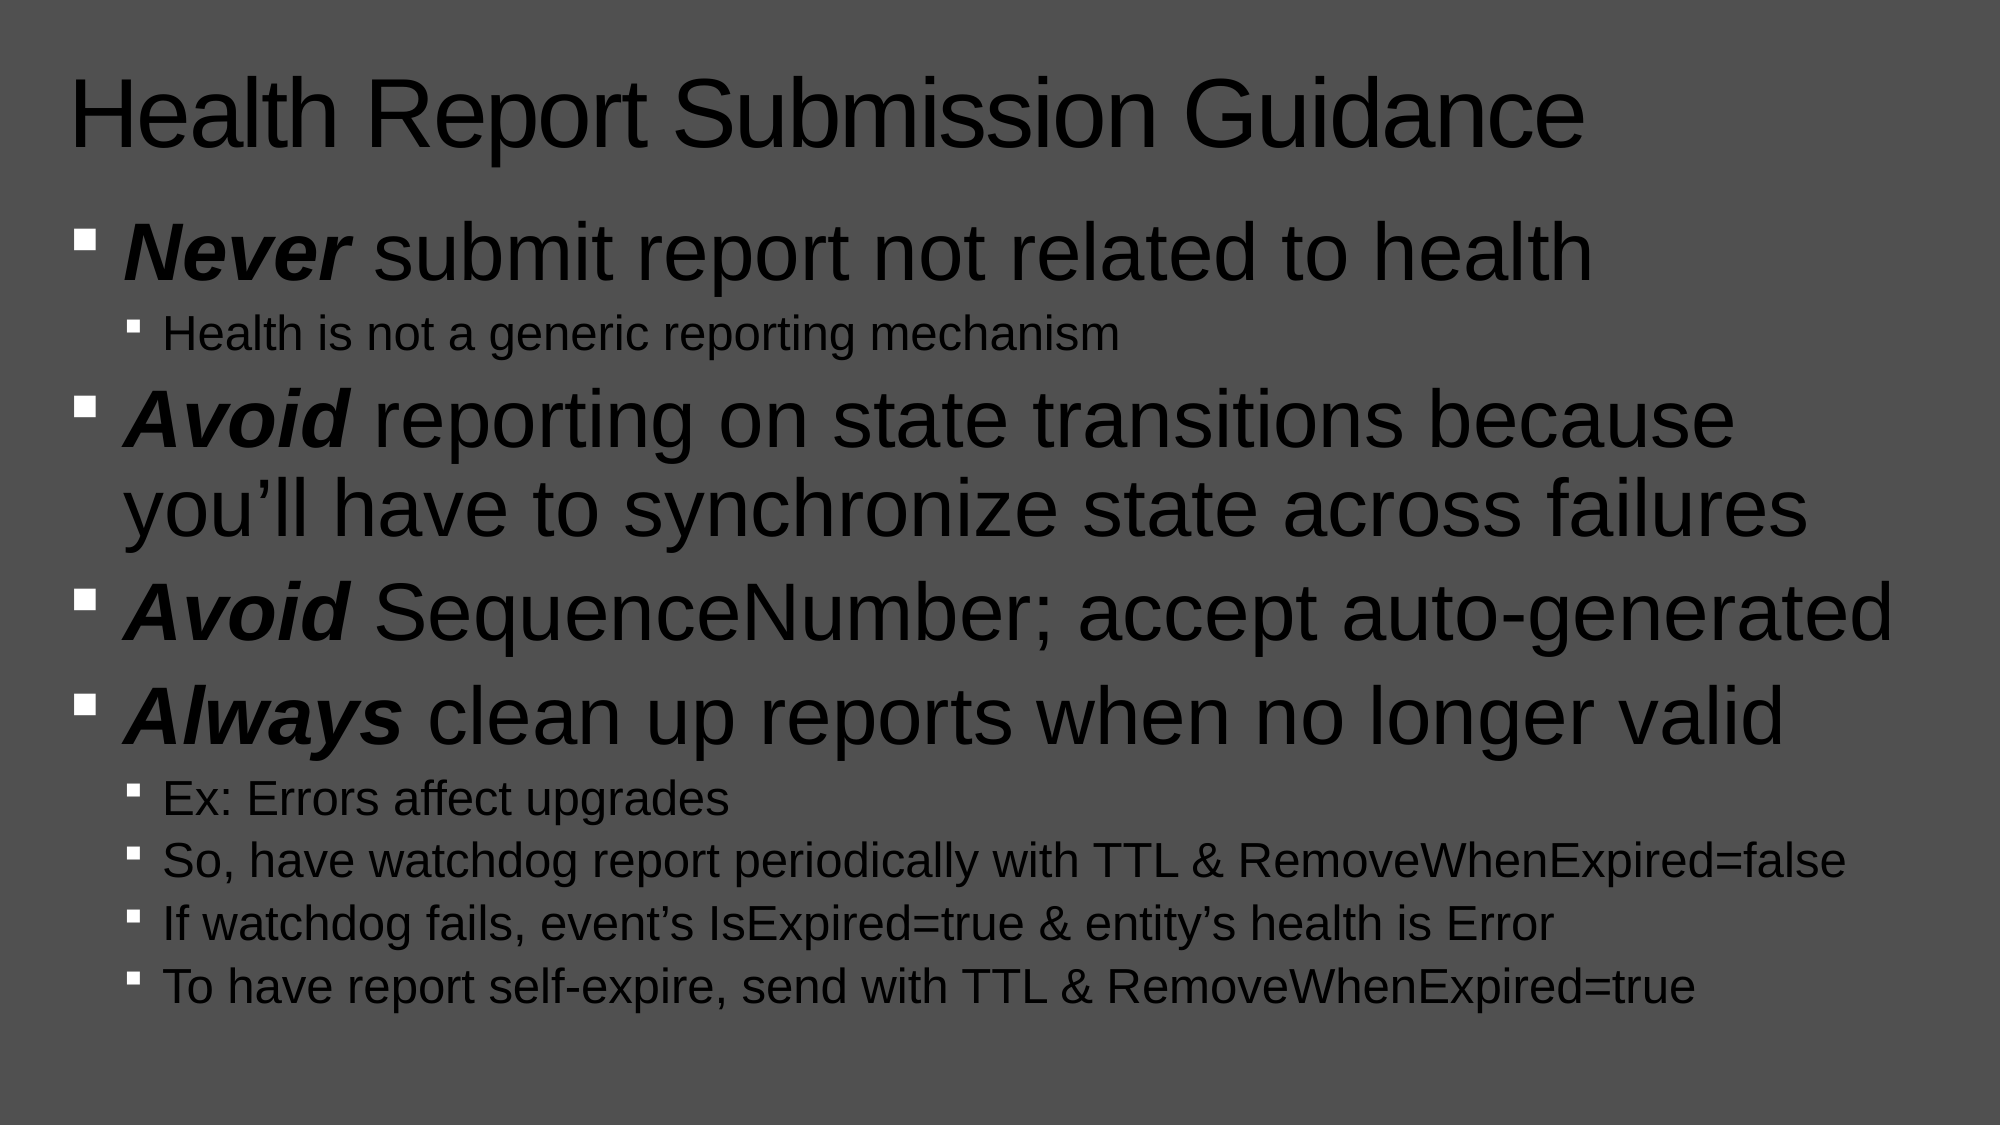

# Health Report Submission Guidance
Never submit report not related to health
Health is not a generic reporting mechanism
Avoid reporting on state transitions because you’ll have to synchronize state across failures
Avoid SequenceNumber; accept auto-generated
Always clean up reports when no longer valid
Ex: Errors affect upgrades
So, have watchdog report periodically with TTL & RemoveWhenExpired=false
If watchdog fails, event’s IsExpired=true & entity’s health is Error
To have report self-expire, send with TTL & RemoveWhenExpired=true